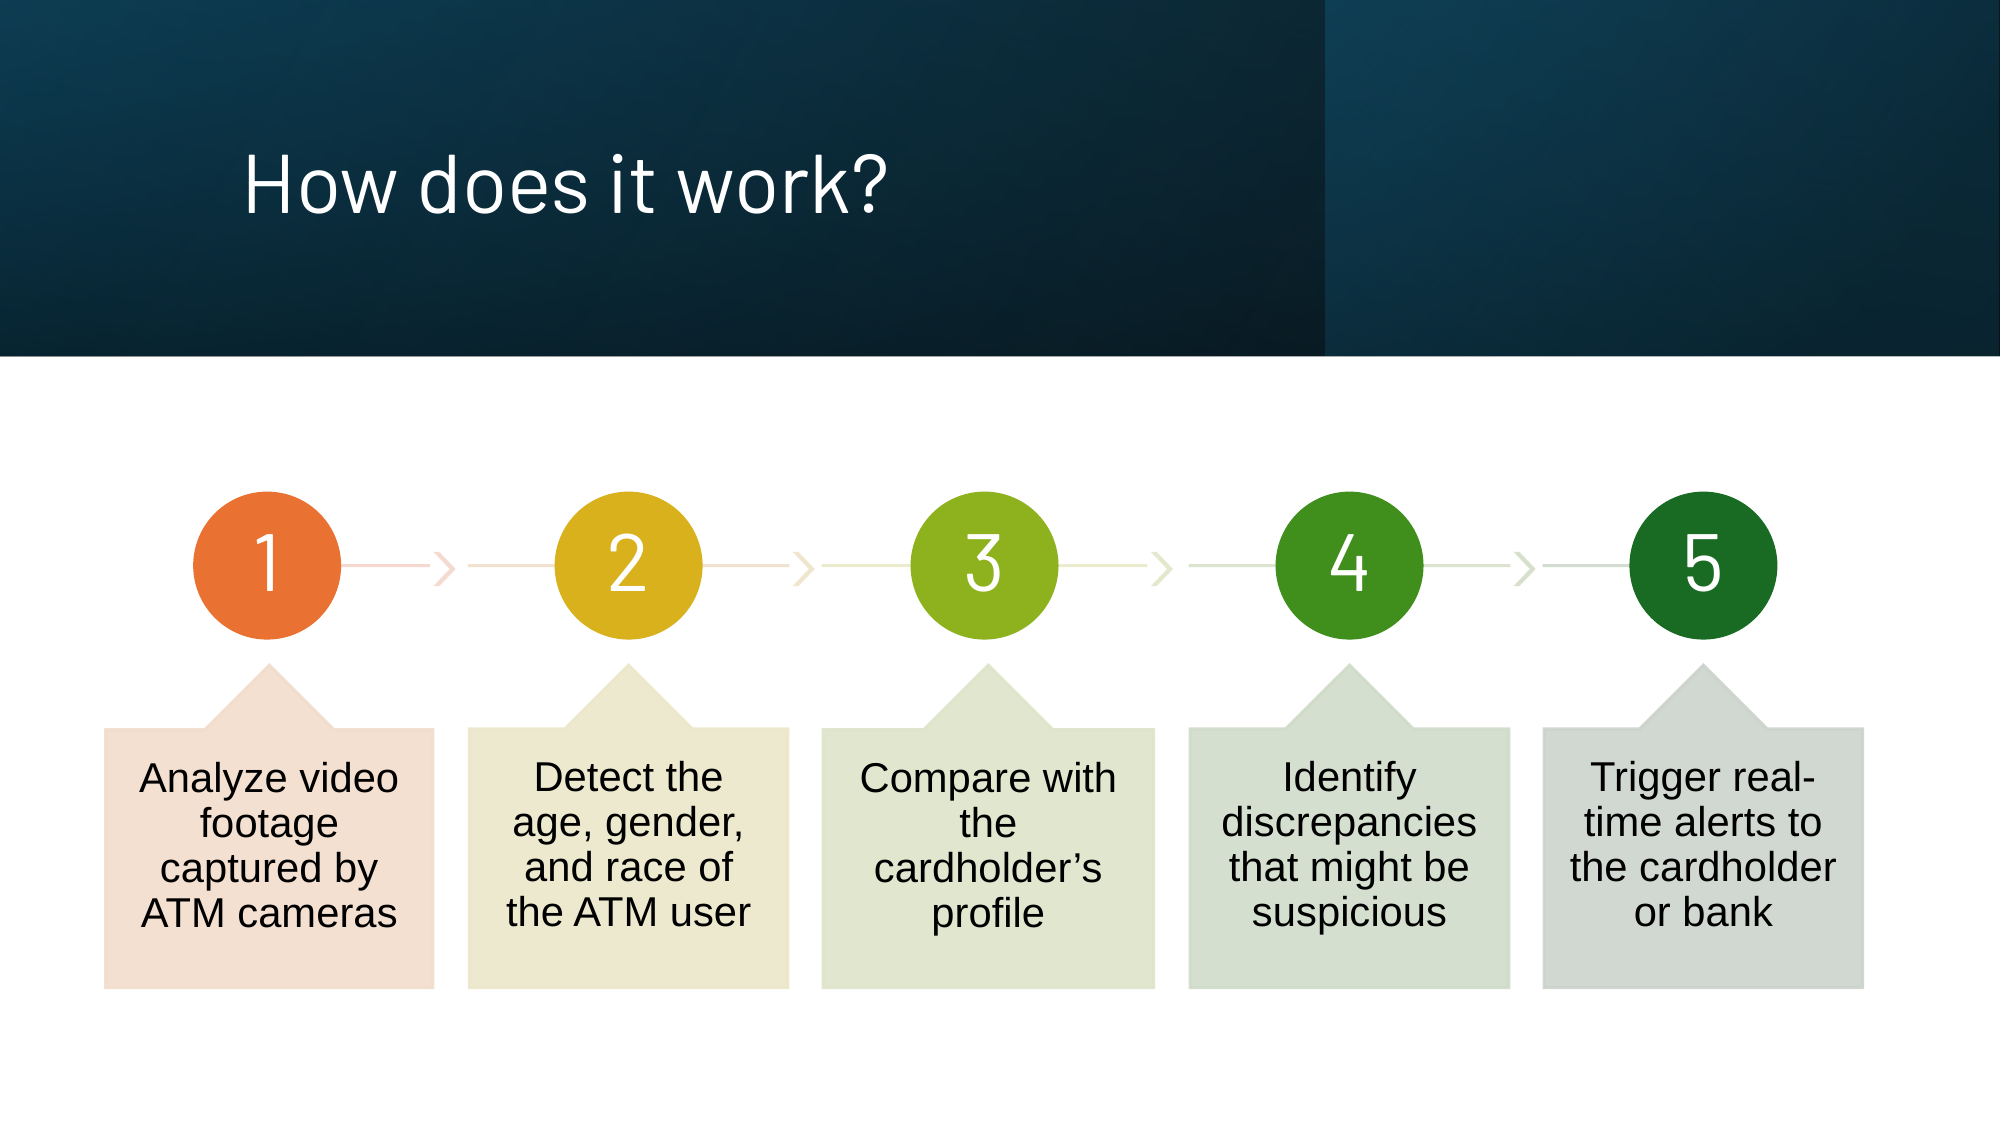

# How does it work?
1
Analyze video footage captured by ATM cameras
2
Detect the age, gender, and race of the ATM user
3
Compare with the cardholder’s profile
4
Identify discrepancies that might be suspicious
5
Trigger real-time alerts to the cardholder or bank
7